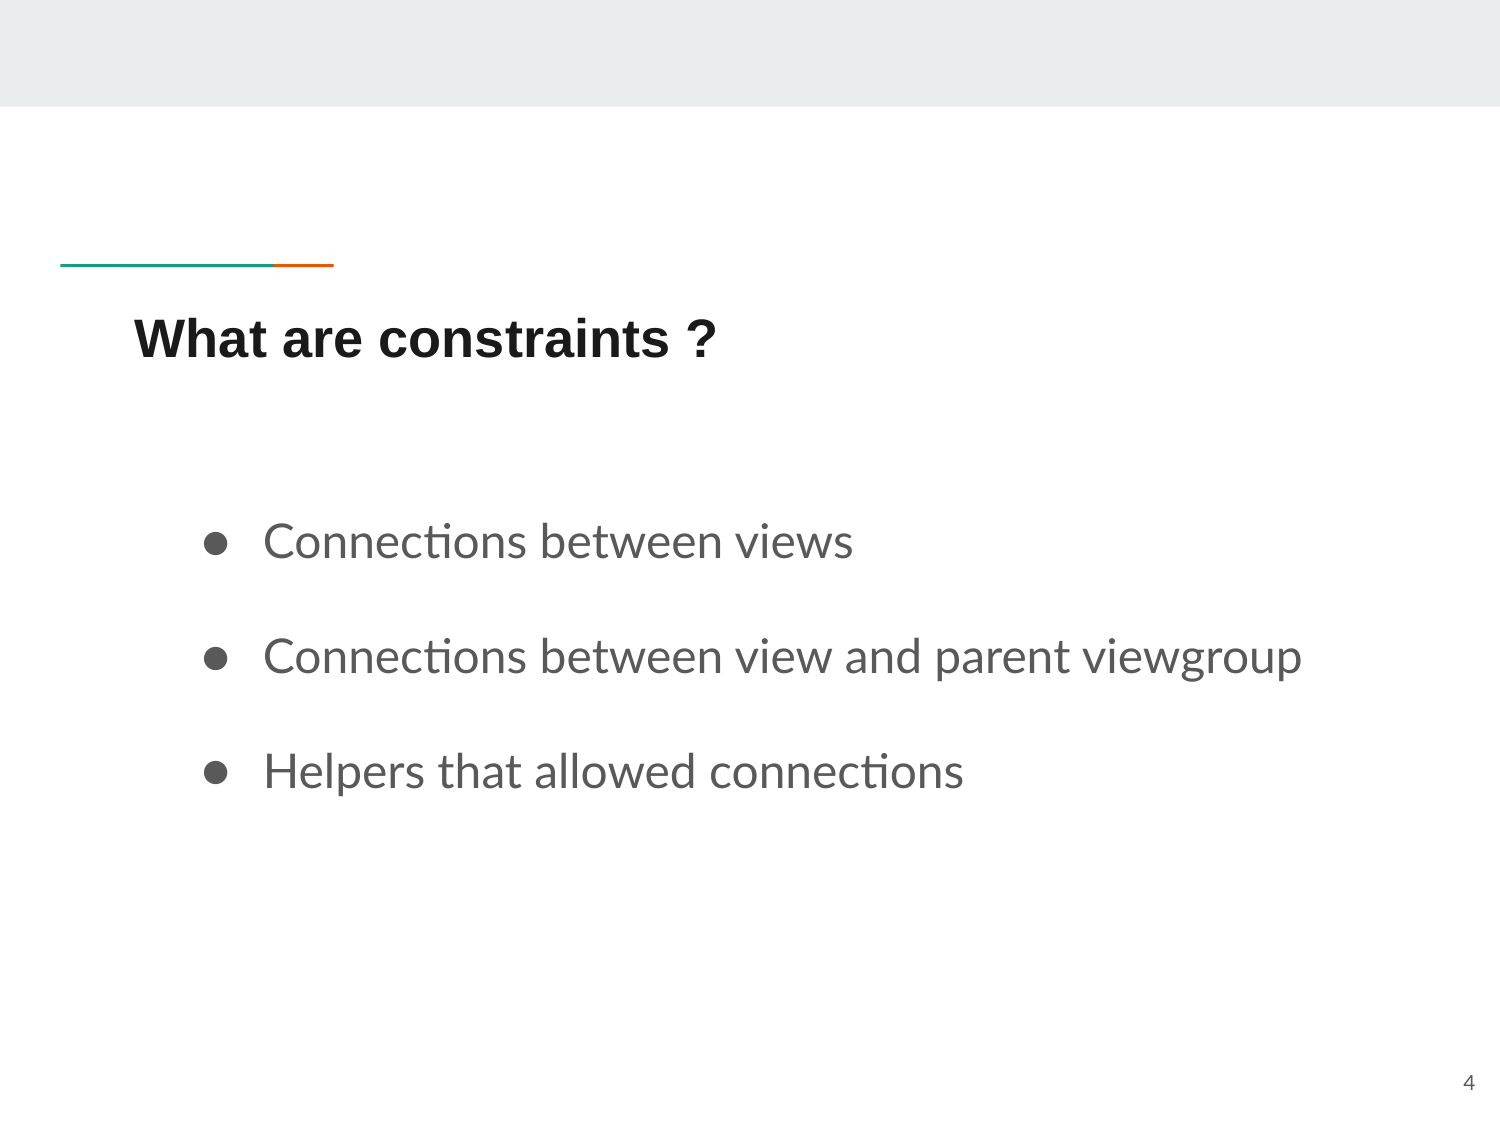

# What are constraints ?
Connections between views
Connections between view and parent viewgroup
Helpers that allowed connections

4